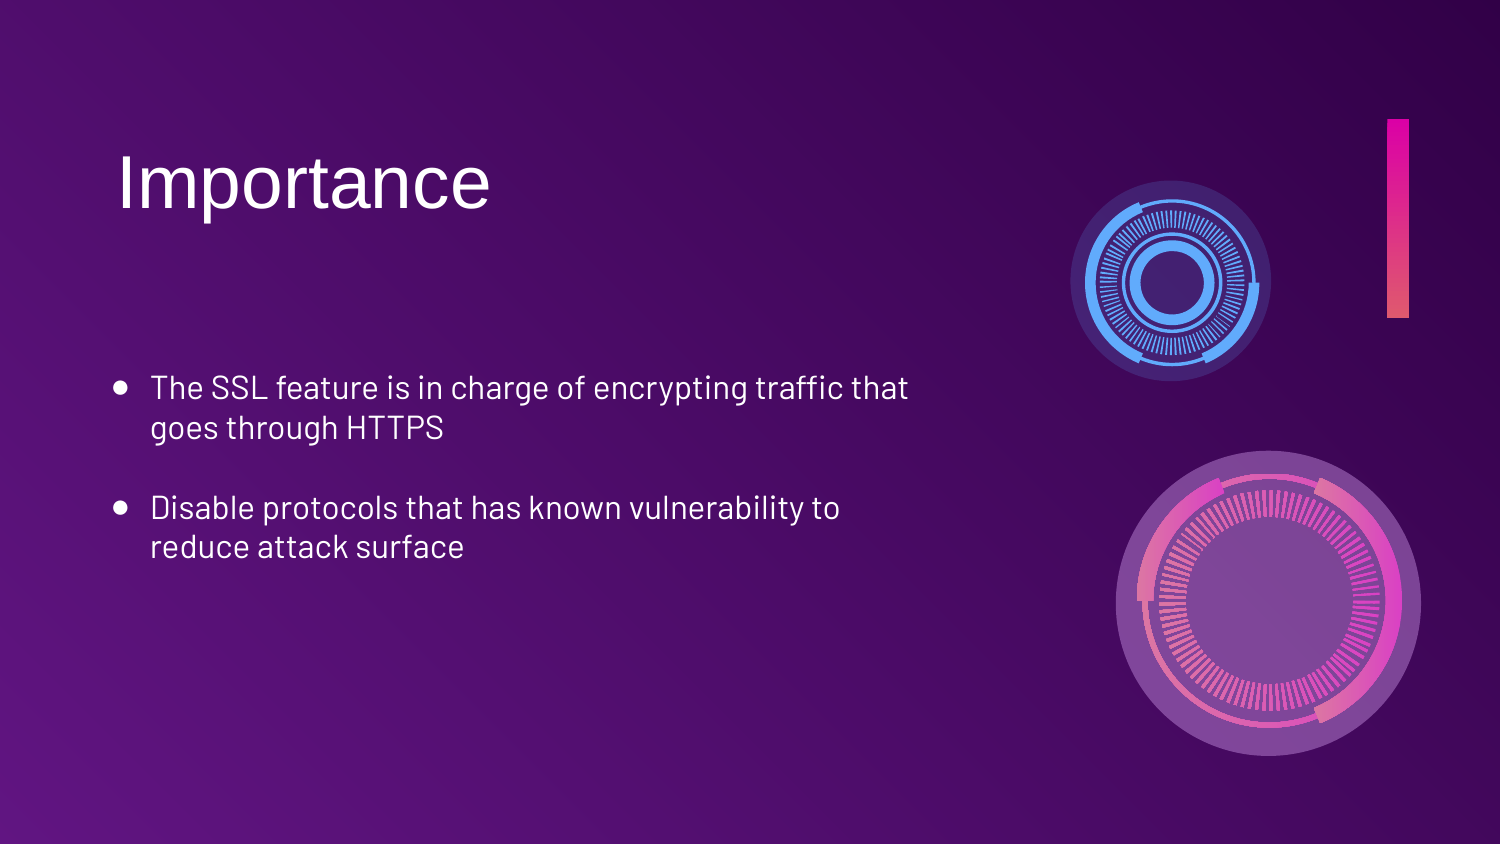

# Importance

The SSL feature is in charge of encrypting traffic that goes through HTTPS

Disable protocols that has known vulnerability to reduce attack surface